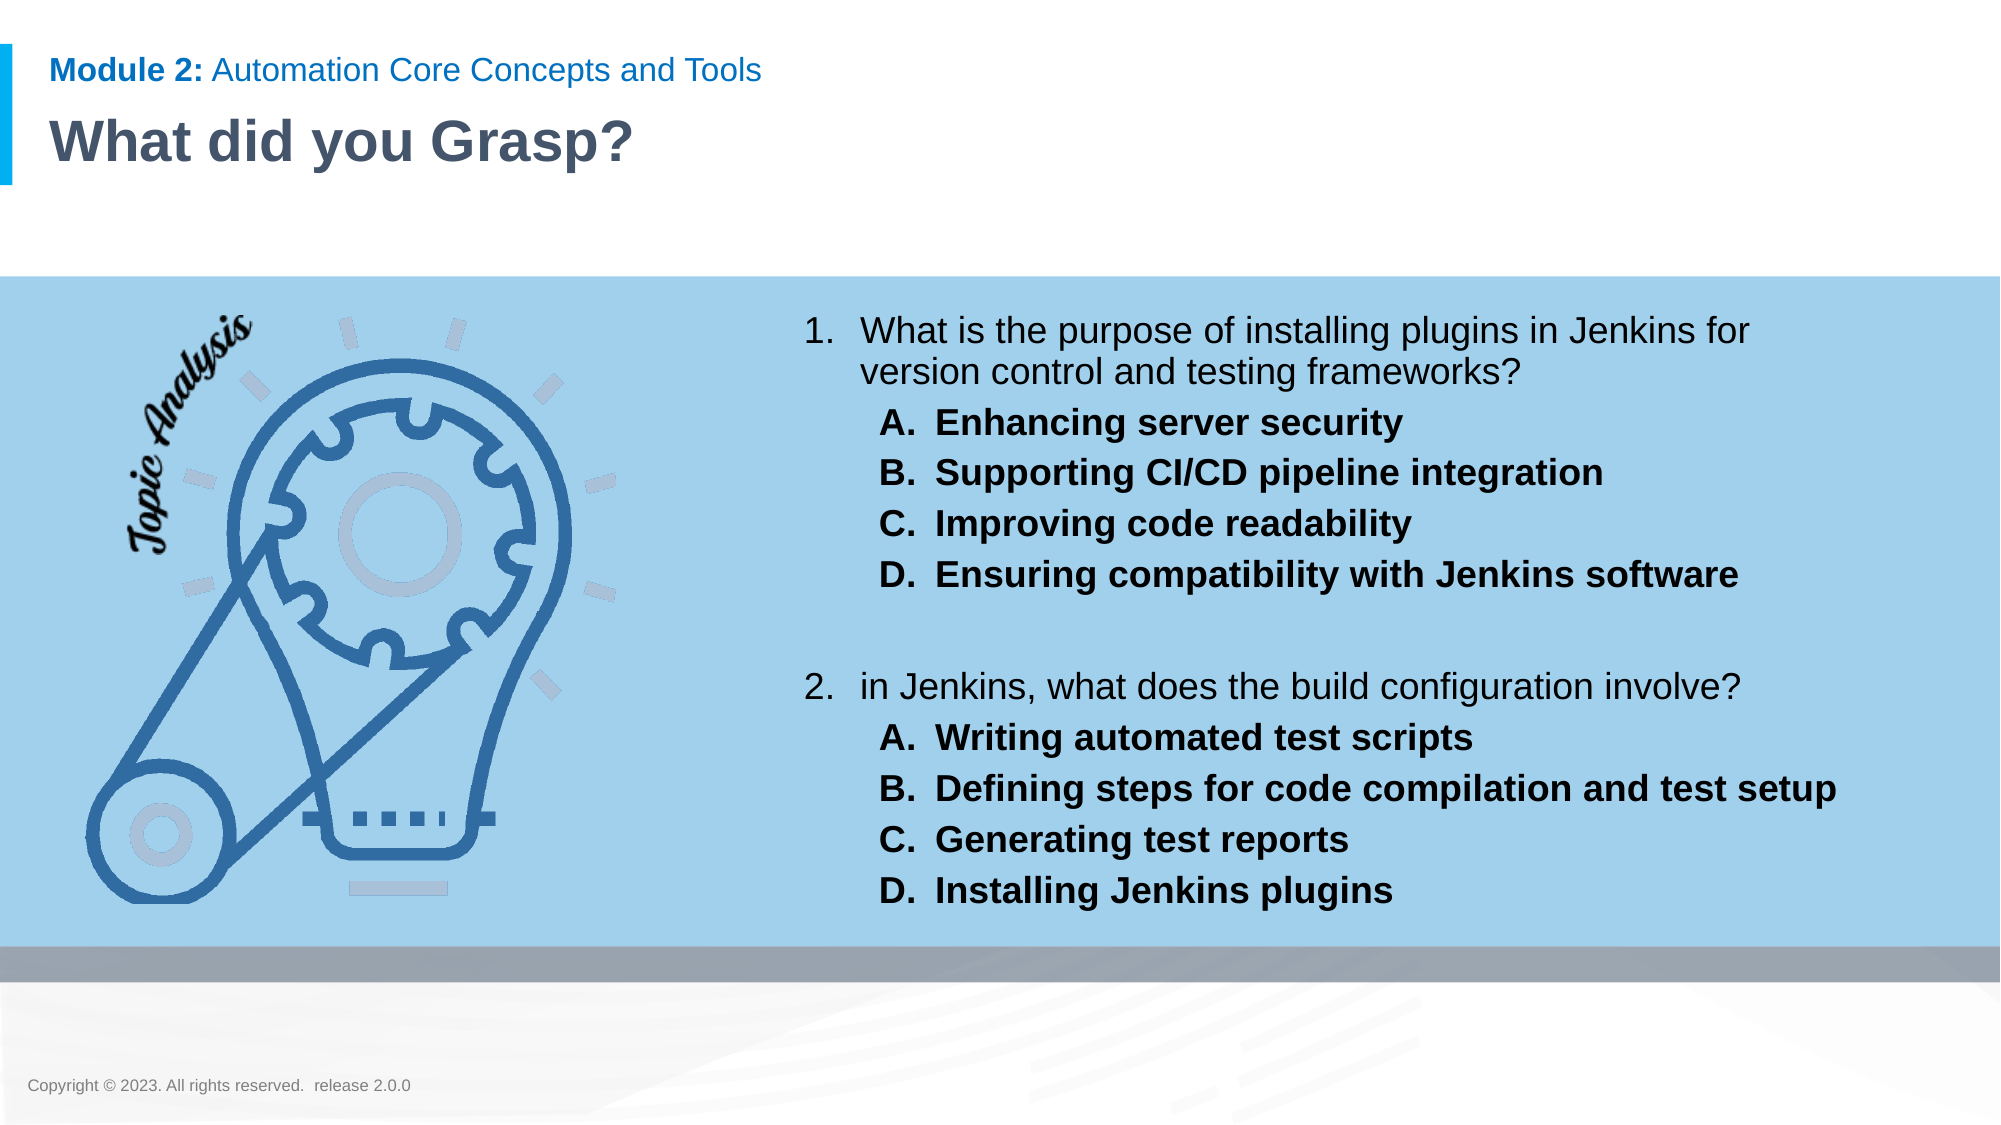

# What did you Grasp?
What is the purpose of installing plugins in Jenkins for version control and testing frameworks?
Enhancing server security
Supporting CI/CD pipeline integration
Improving code readability
Ensuring compatibility with Jenkins software

in Jenkins, what does the build configuration involve?
Writing automated test scripts
Defining steps for code compilation and test setup
Generating test reports
Installing Jenkins plugins